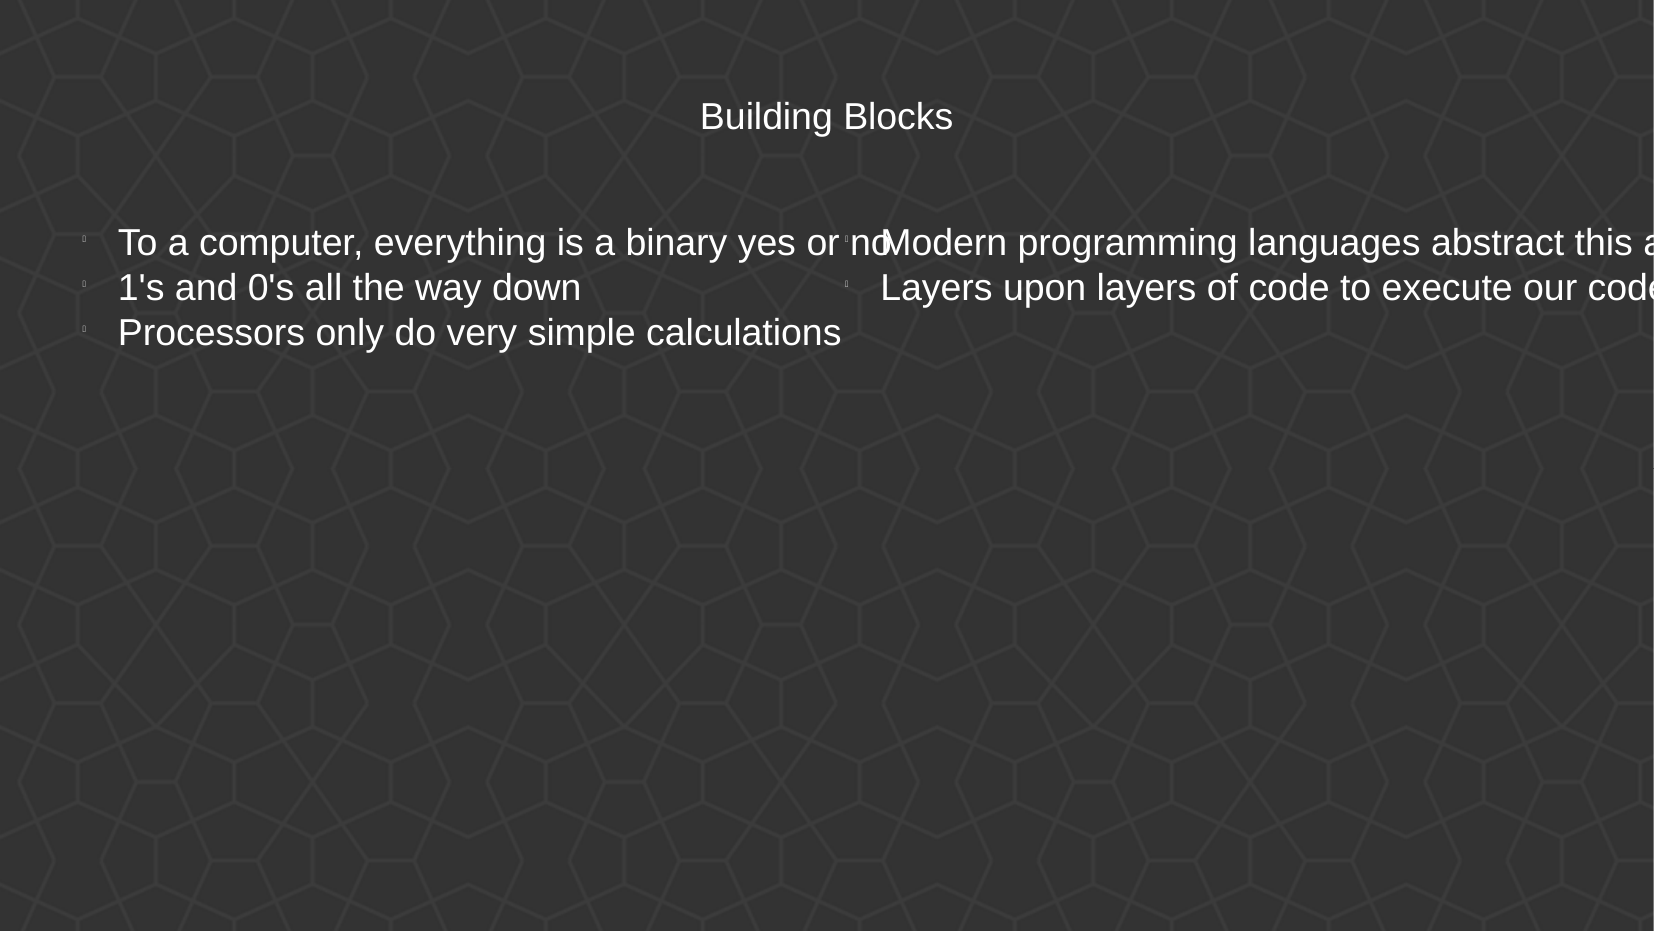

Building Blocks
To a computer, everything is a binary yes or no
1's and 0's all the way down
Processors only do very simple calculations
Modern programming languages abstract this away
Layers upon layers of code to execute our code